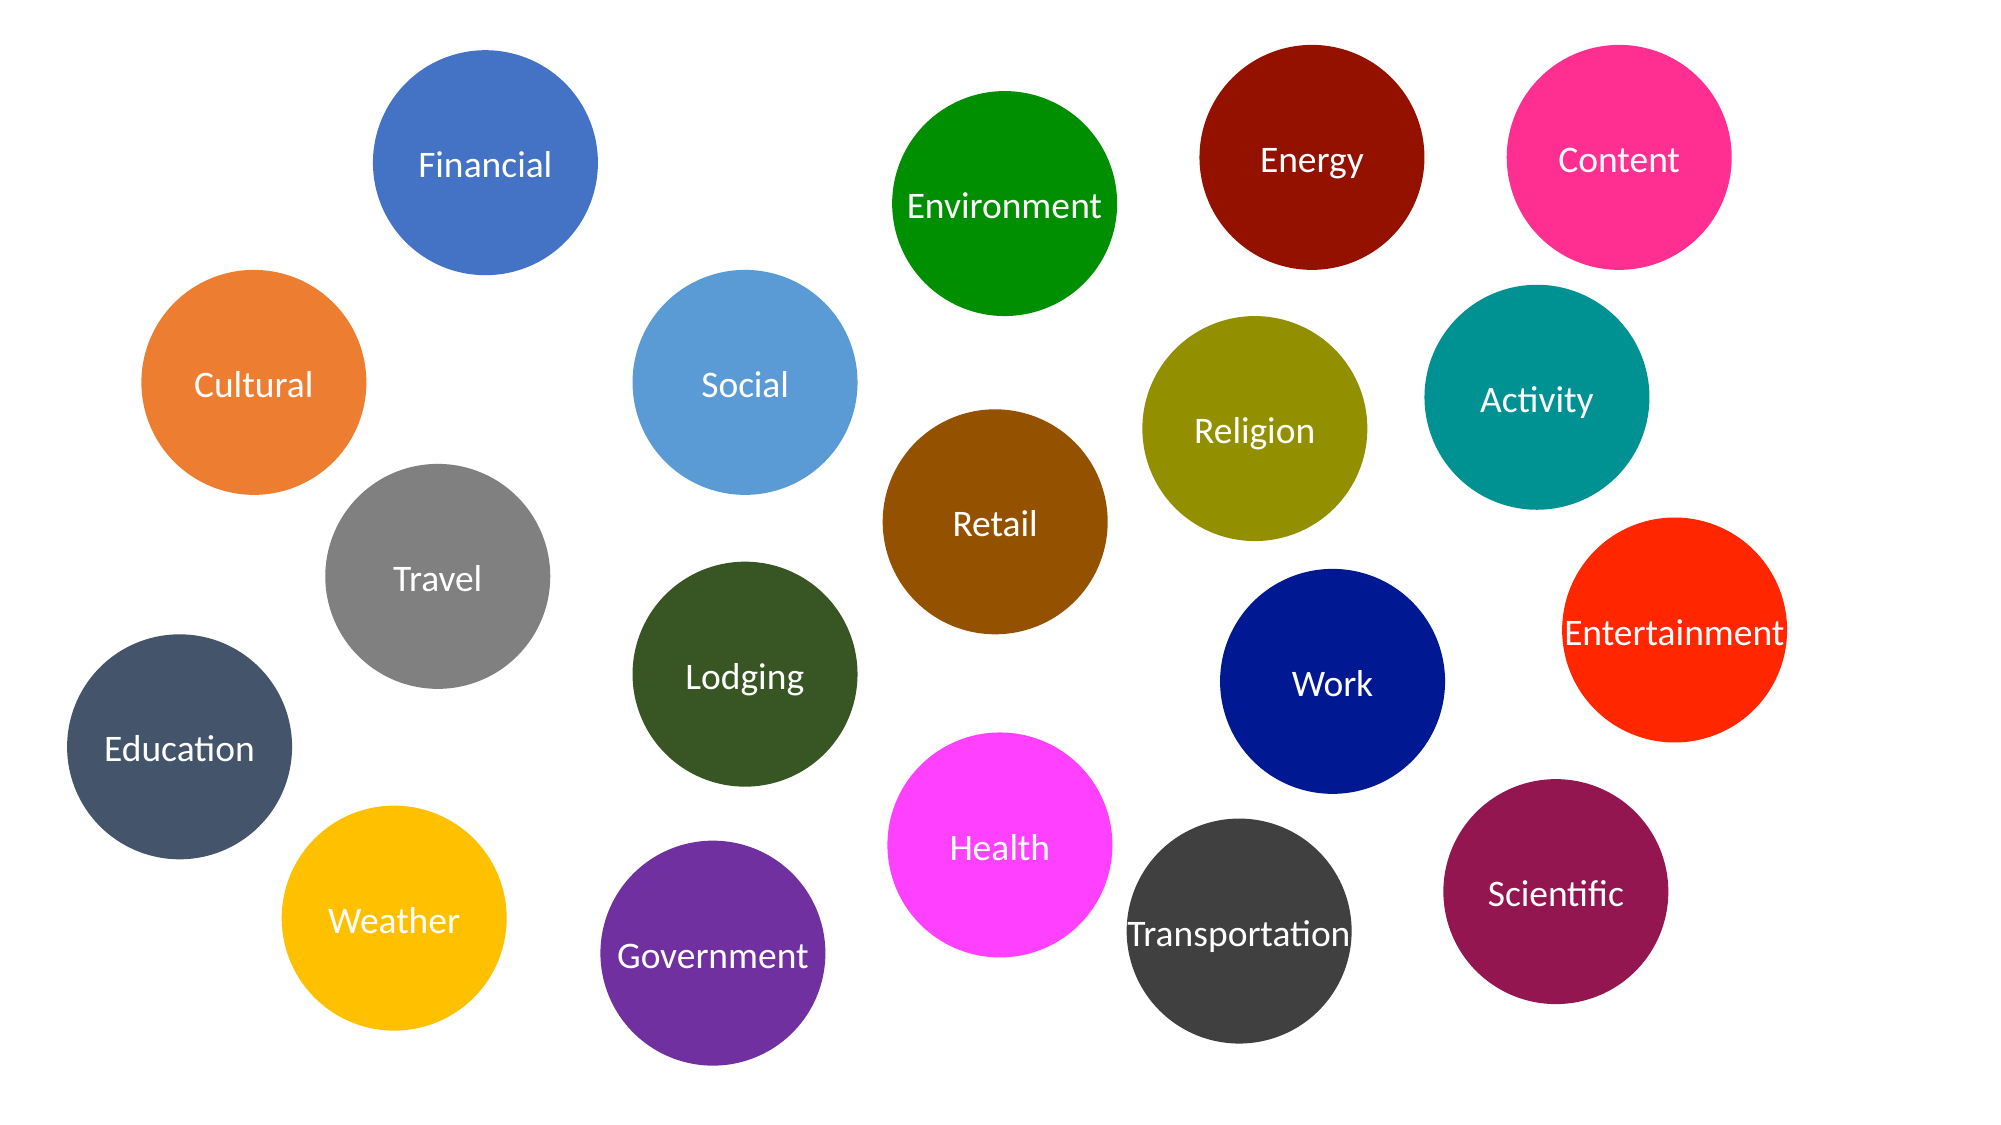

Energy
Content
Financial
Environment
Cultural
Social
Activity
Religion
Retail
Travel
Entertainment
Lodging
Work
Education
Health
Scientific
Weather
Transportation
Government